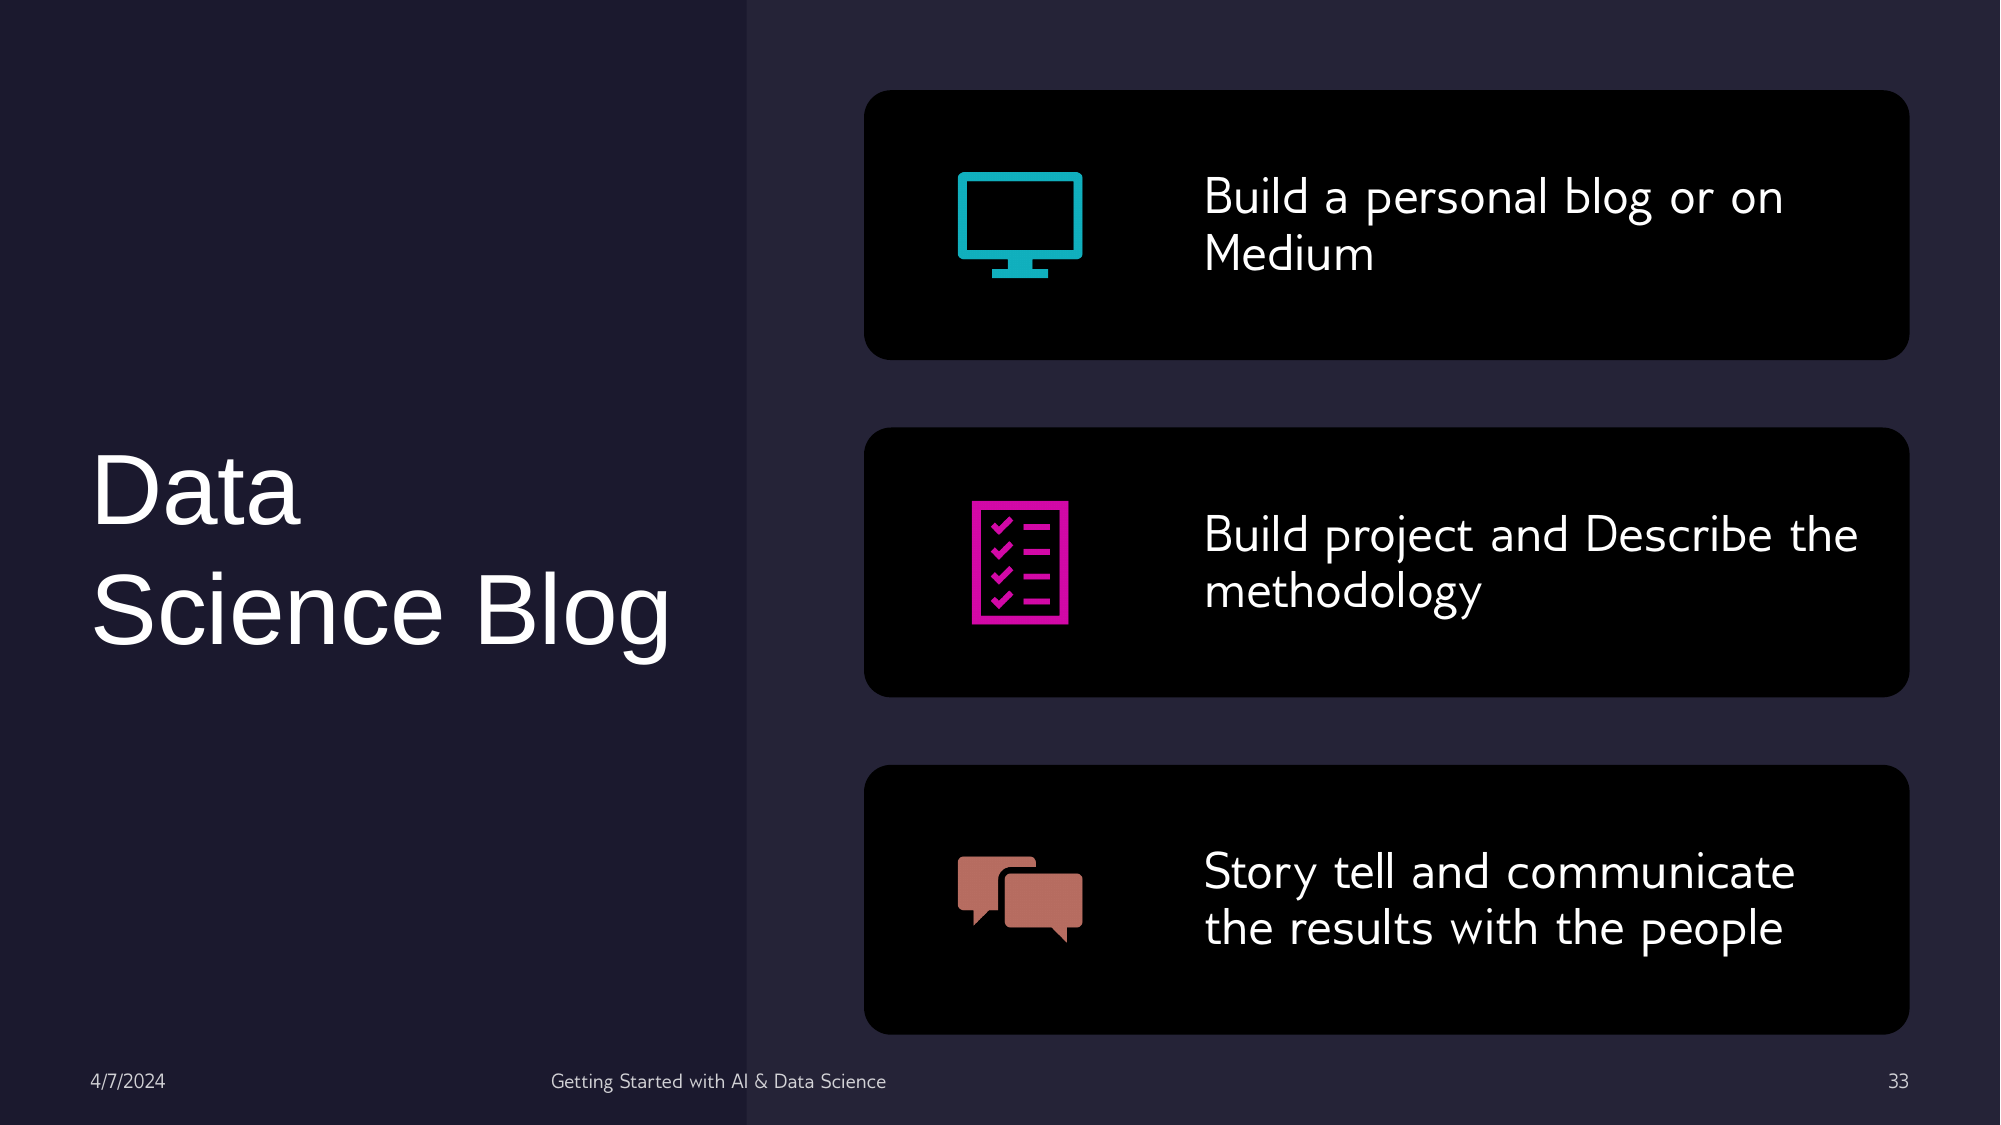

# Data Science Blog
Build a personal blog or on Medium
Build project and Describe the methodology
Story tell and communicate the results with the people

4/7/2024
Getting Started with AI & Data Science
33